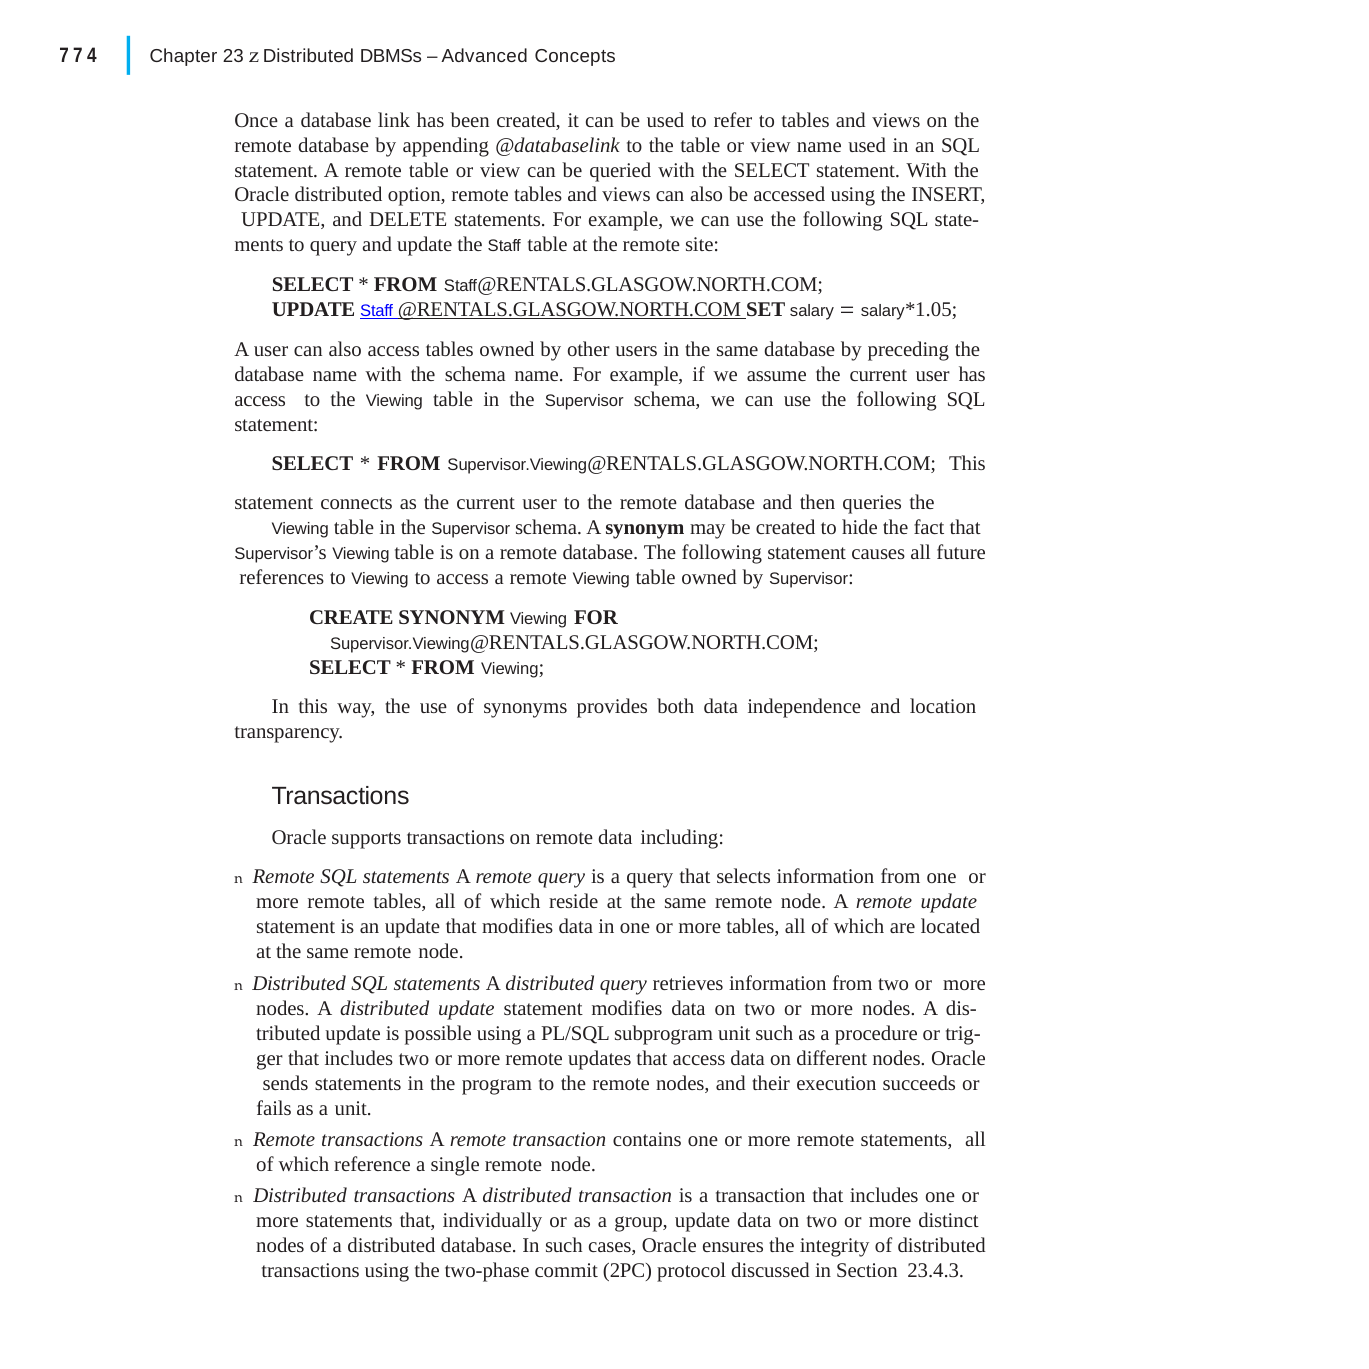

|
774
Chapter 23 z Distributed DBMSs – Advanced Concepts
Once a database link has been created, it can be used to refer to tables and views on the  remote database by appending @databaselink to the table or view name used in an SQL  statement. A remote table or view can be queried with the SELECT statement. With the  Oracle distributed option, remote tables and views can also be accessed using the INSERT,  UPDATE, and DELETE statements. For example, we can use the following SQL state-  ments to query and update the Staff table at the remote site:
SELECT * FROM Staff@RENTALS.GLASGOW.NORTH.COM;
UPDATE Staff @RENTALS.GLASGOW.NORTH.COM SET salary = salary*1.05;
A user can also access tables owned by other users in the same database by preceding the  database name with the schema name. For example, if we assume the current user has access  to the Viewing table in the Supervisor schema, we can use the following SQL statement:
SELECT * FROM Supervisor.Viewing@RENTALS.GLASGOW.NORTH.COM;  This statement connects as the current user to the remote database and then queries the
Viewing table in the Supervisor schema. A synonym may be created to hide the fact that  Supervisor’s Viewing table is on a remote database. The following statement causes all future  references to Viewing to access a remote Viewing table owned by Supervisor:
CREATE SYNONYM Viewing FOR
Supervisor.Viewing@RENTALS.GLASGOW.NORTH.COM;
SELECT * FROM Viewing;
In this way, the use of synonyms provides both data independence and location  transparency.

Transactions
Oracle supports transactions on remote data including:
n Remote SQL statements A remote query is a query that selects information from one  or more remote tables, all of which reside at the same remote node. A remote update  statement is an update that modifies data in one or more tables, all of which are located  at the same remote node.
n Distributed SQL statements A distributed query retrieves information from two or  more nodes. A distributed update statement modifies data on two or more nodes. A dis-  tributed update is possible using a PL/SQL subprogram unit such as a procedure or trig-  ger that includes two or more remote updates that access data on different nodes. Oracle  sends statements in the program to the remote nodes, and their execution succeeds or  fails as a unit.
n Remote transactions A remote transaction contains one or more remote statements,  all of which reference a single remote node.
n Distributed transactions A distributed transaction is a transaction that includes one or  more statements that, individually or as a group, update data on two or more distinct  nodes of a distributed database. In such cases, Oracle ensures the integrity of distributed  transactions using the two-phase commit (2PC) protocol discussed in Section 23.4.3.